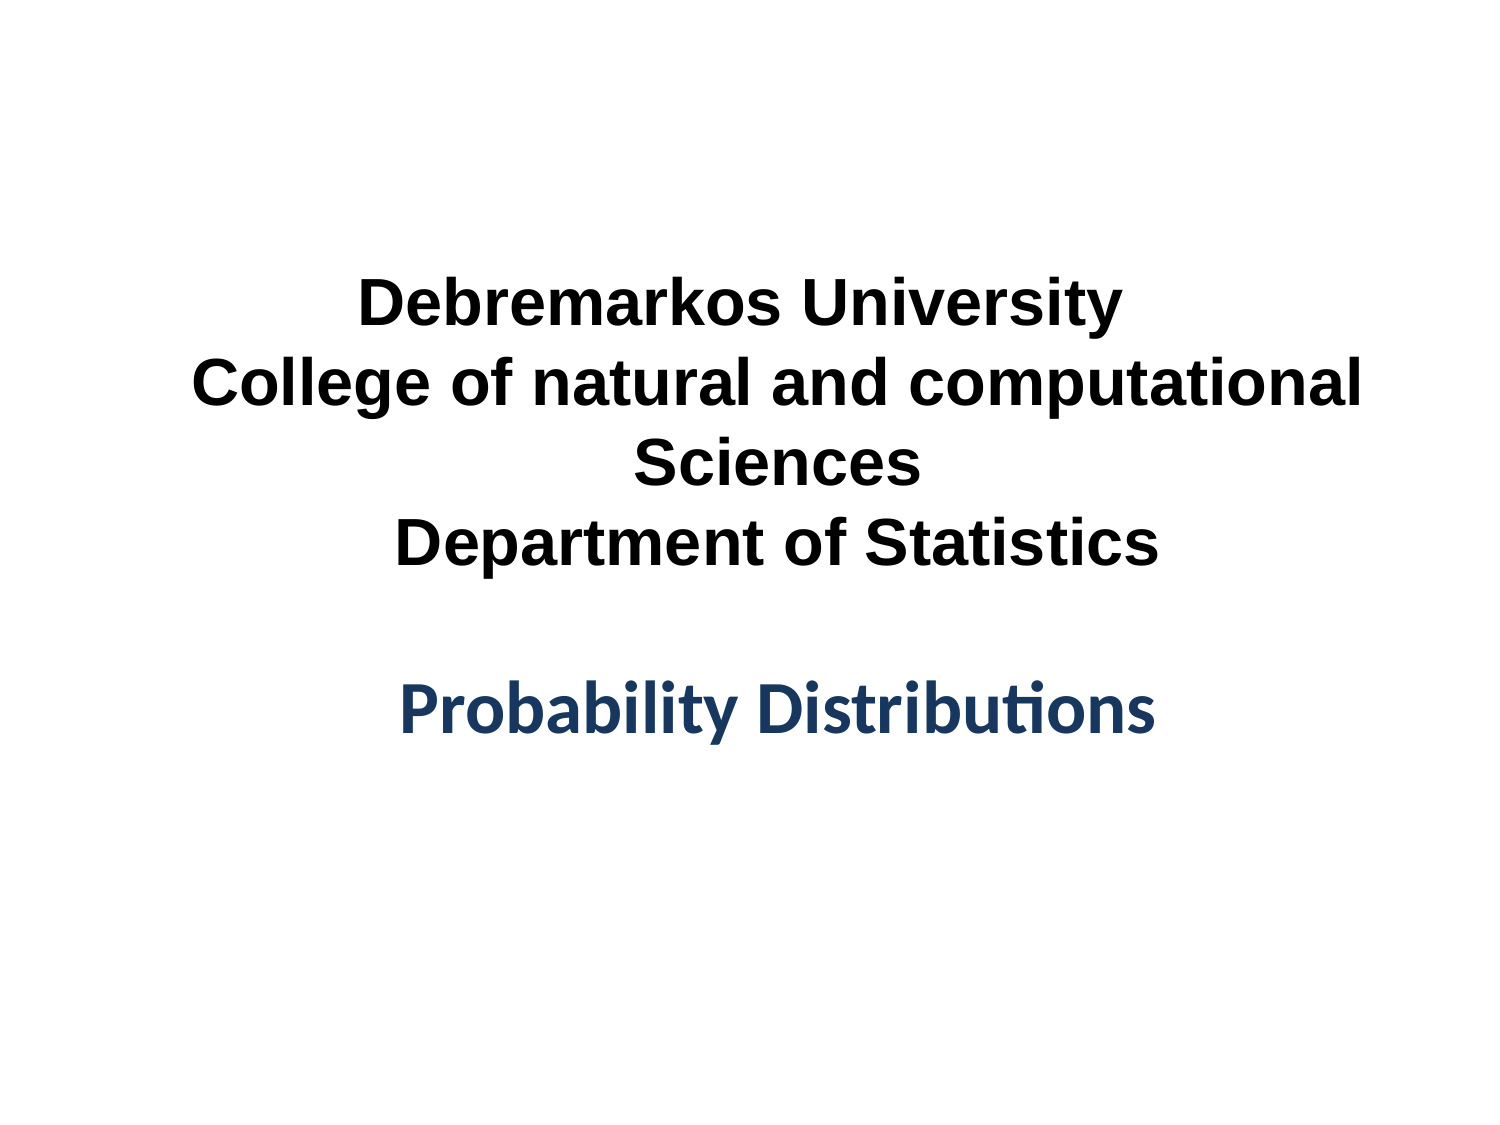

Debremarkos University
College of natural and computational Sciences
Department of Statistics
 Probability Distributions